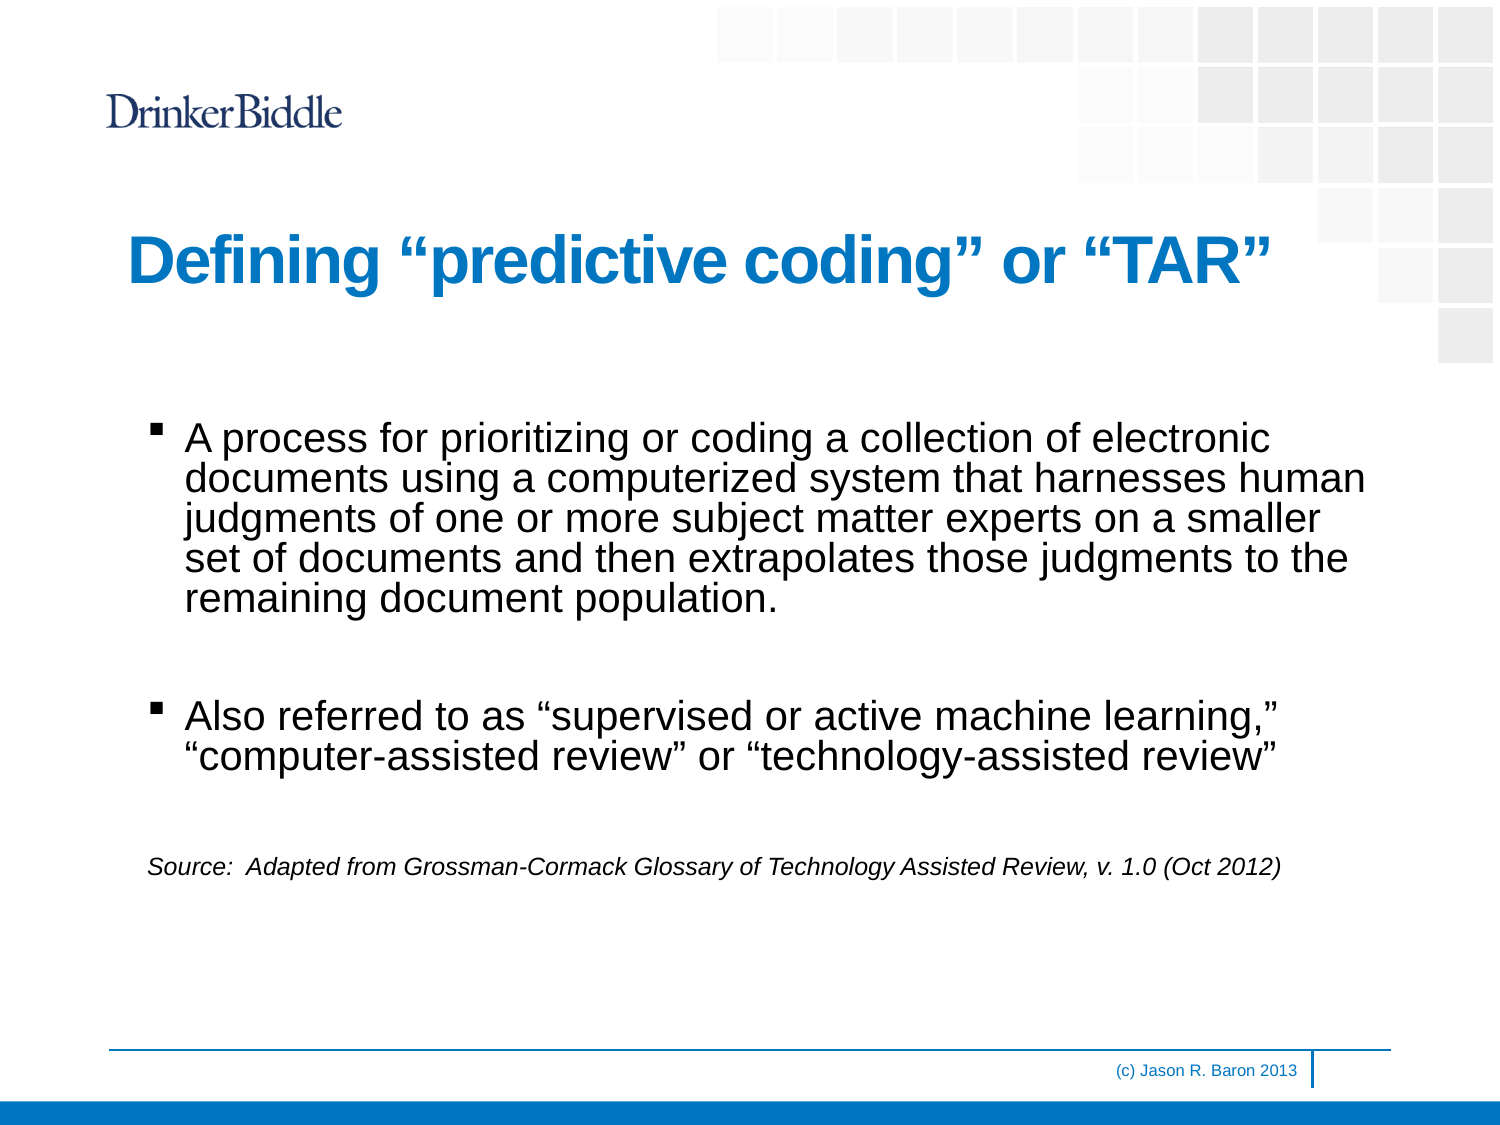

# Defining “predictive coding” or “TAR”
A process for prioritizing or coding a collection of electronic documents using a computerized system that harnesses human judgments of one or more subject matter experts on a smaller set of documents and then extrapolates those judgments to the remaining document population.

Also referred to as “supervised or active machine learning,” “computer-assisted review” or “technology-assisted review”

Source:  Adapted from Grossman-Cormack Glossary of Technology Assisted Review, v. 1.0 (Oct 2012)
(c) Jason R. Baron 2013